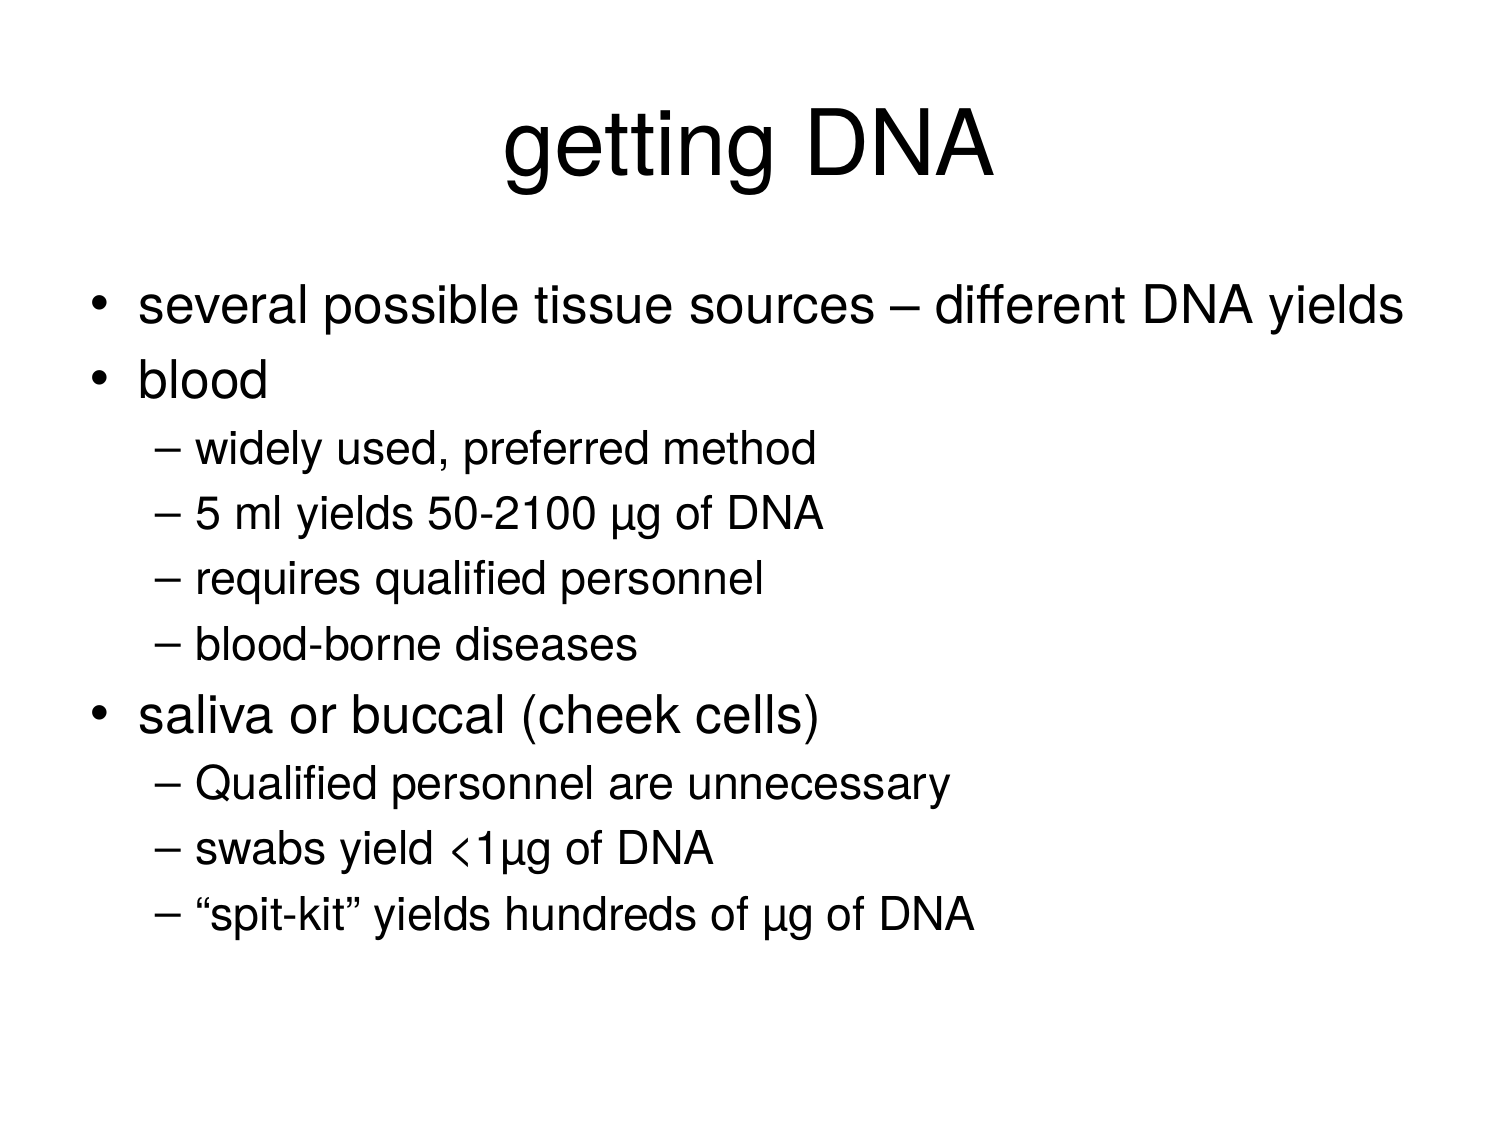

# getting DNA
several possible tissue sources – different DNA yields
blood
widely used, preferred method
5 ml yields 50-2100 µg of DNA
requires qualified personnel
blood-borne diseases
saliva or buccal (cheek cells)
Qualified personnel are unnecessary
swabs yield <1µg of DNA
“spit-kit” yields hundreds of µg of DNA